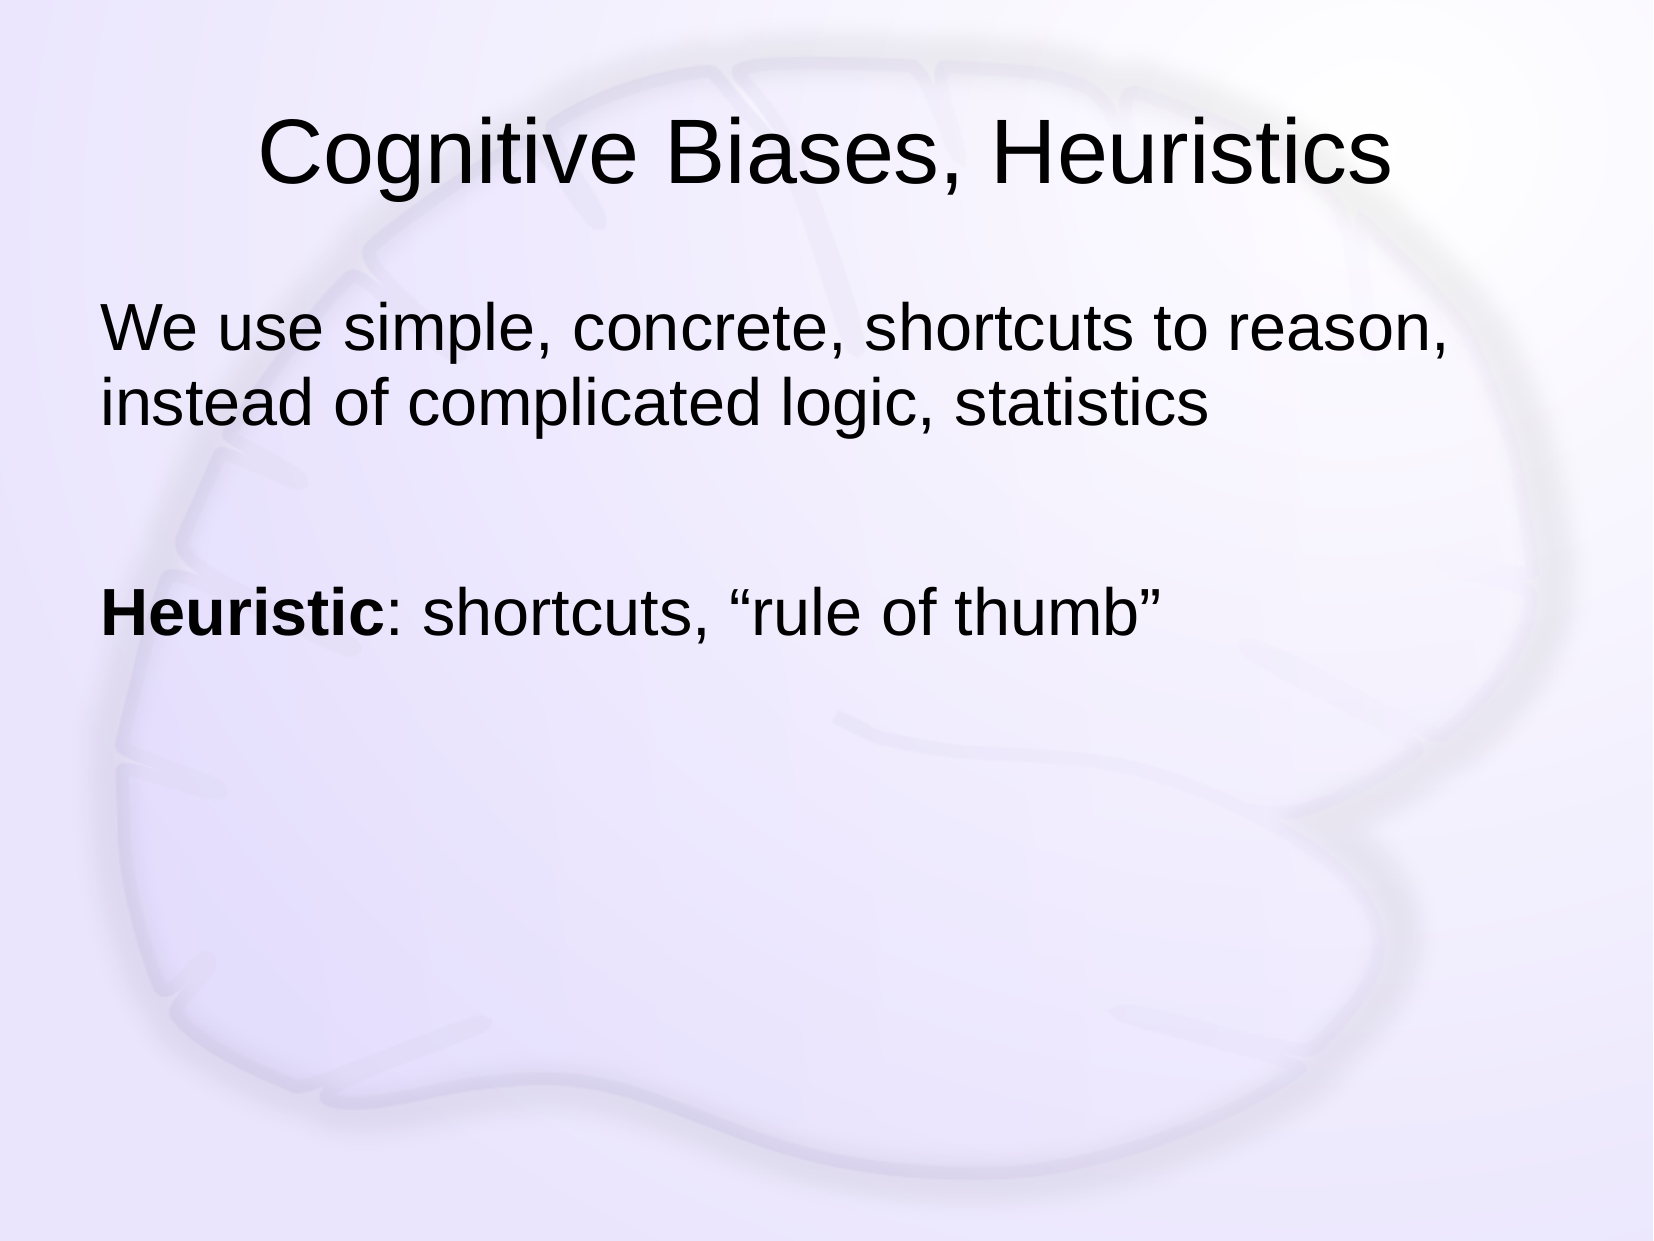

# Cognitive Biases, Heuristics
We use simple, concrete, shortcuts to reason, instead of complicated logic, statistics

Heuristic: shortcuts, “rule of thumb”